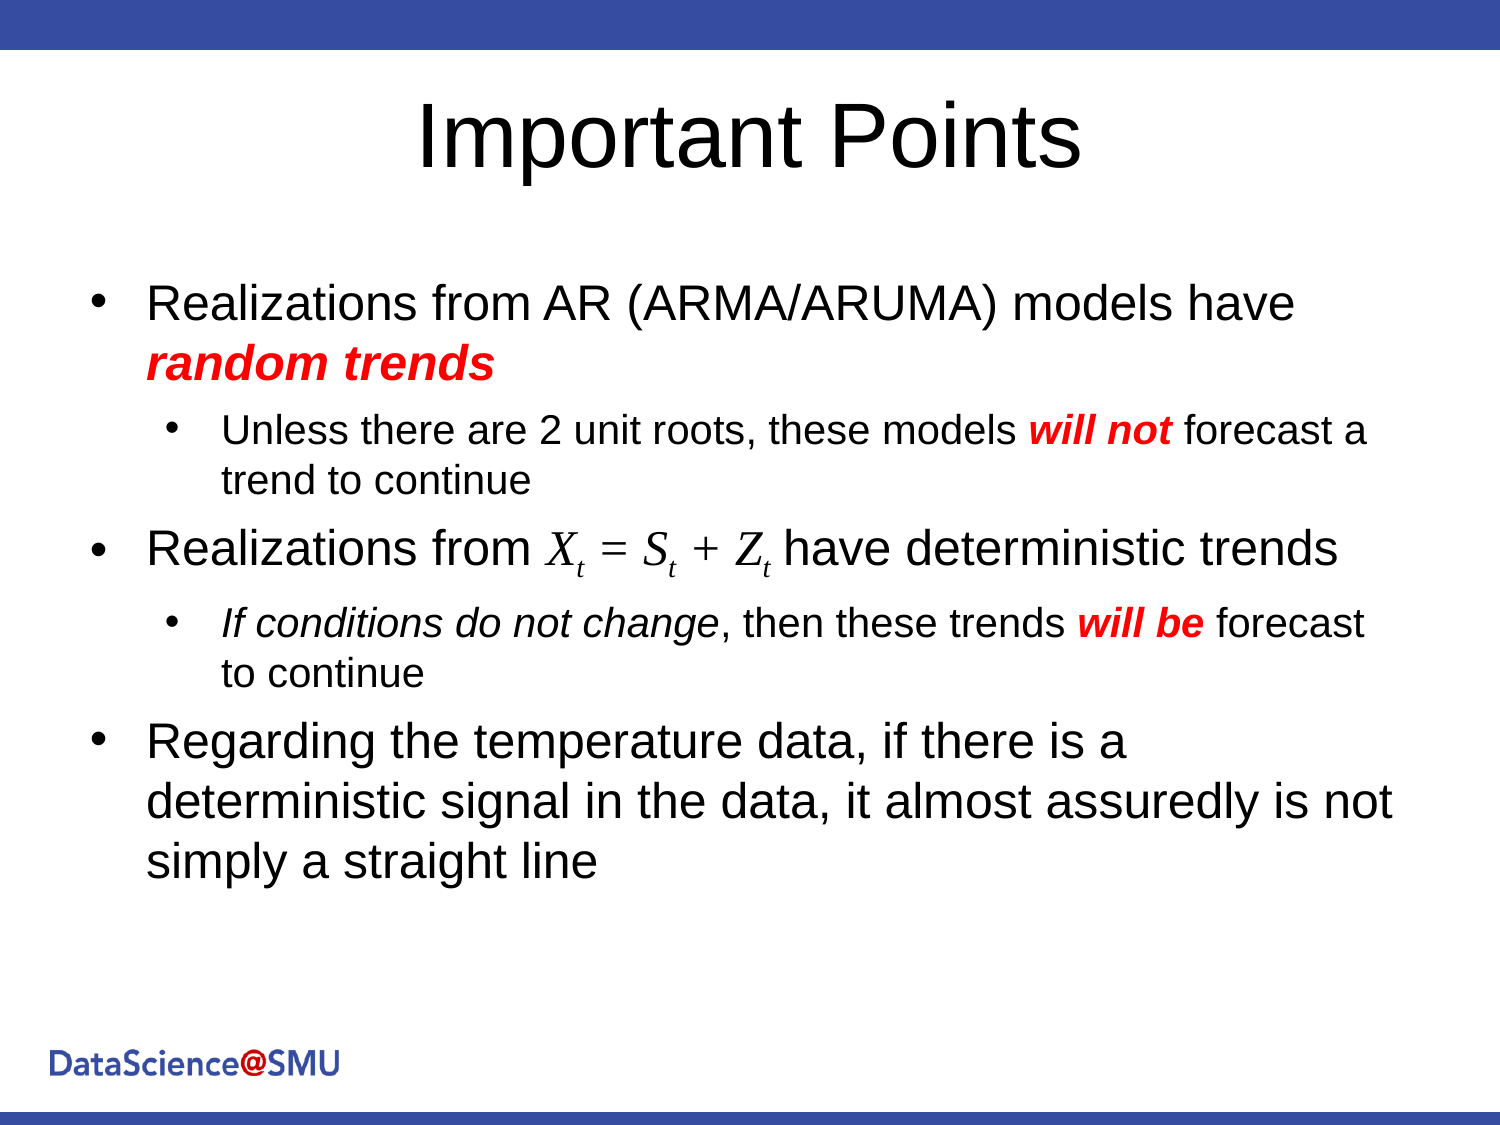

# Important Points
Realizations from AR (ARMA/ARUMA) models have random trends
Unless there are 2 unit roots, these models will not forecast a trend to continue
Realizations from Xt = St + Zt have deterministic trends
If conditions do not change, then these trends will be forecast to continue
Regarding the temperature data, if there is a deterministic signal in the data, it almost assuredly is not simply a straight line